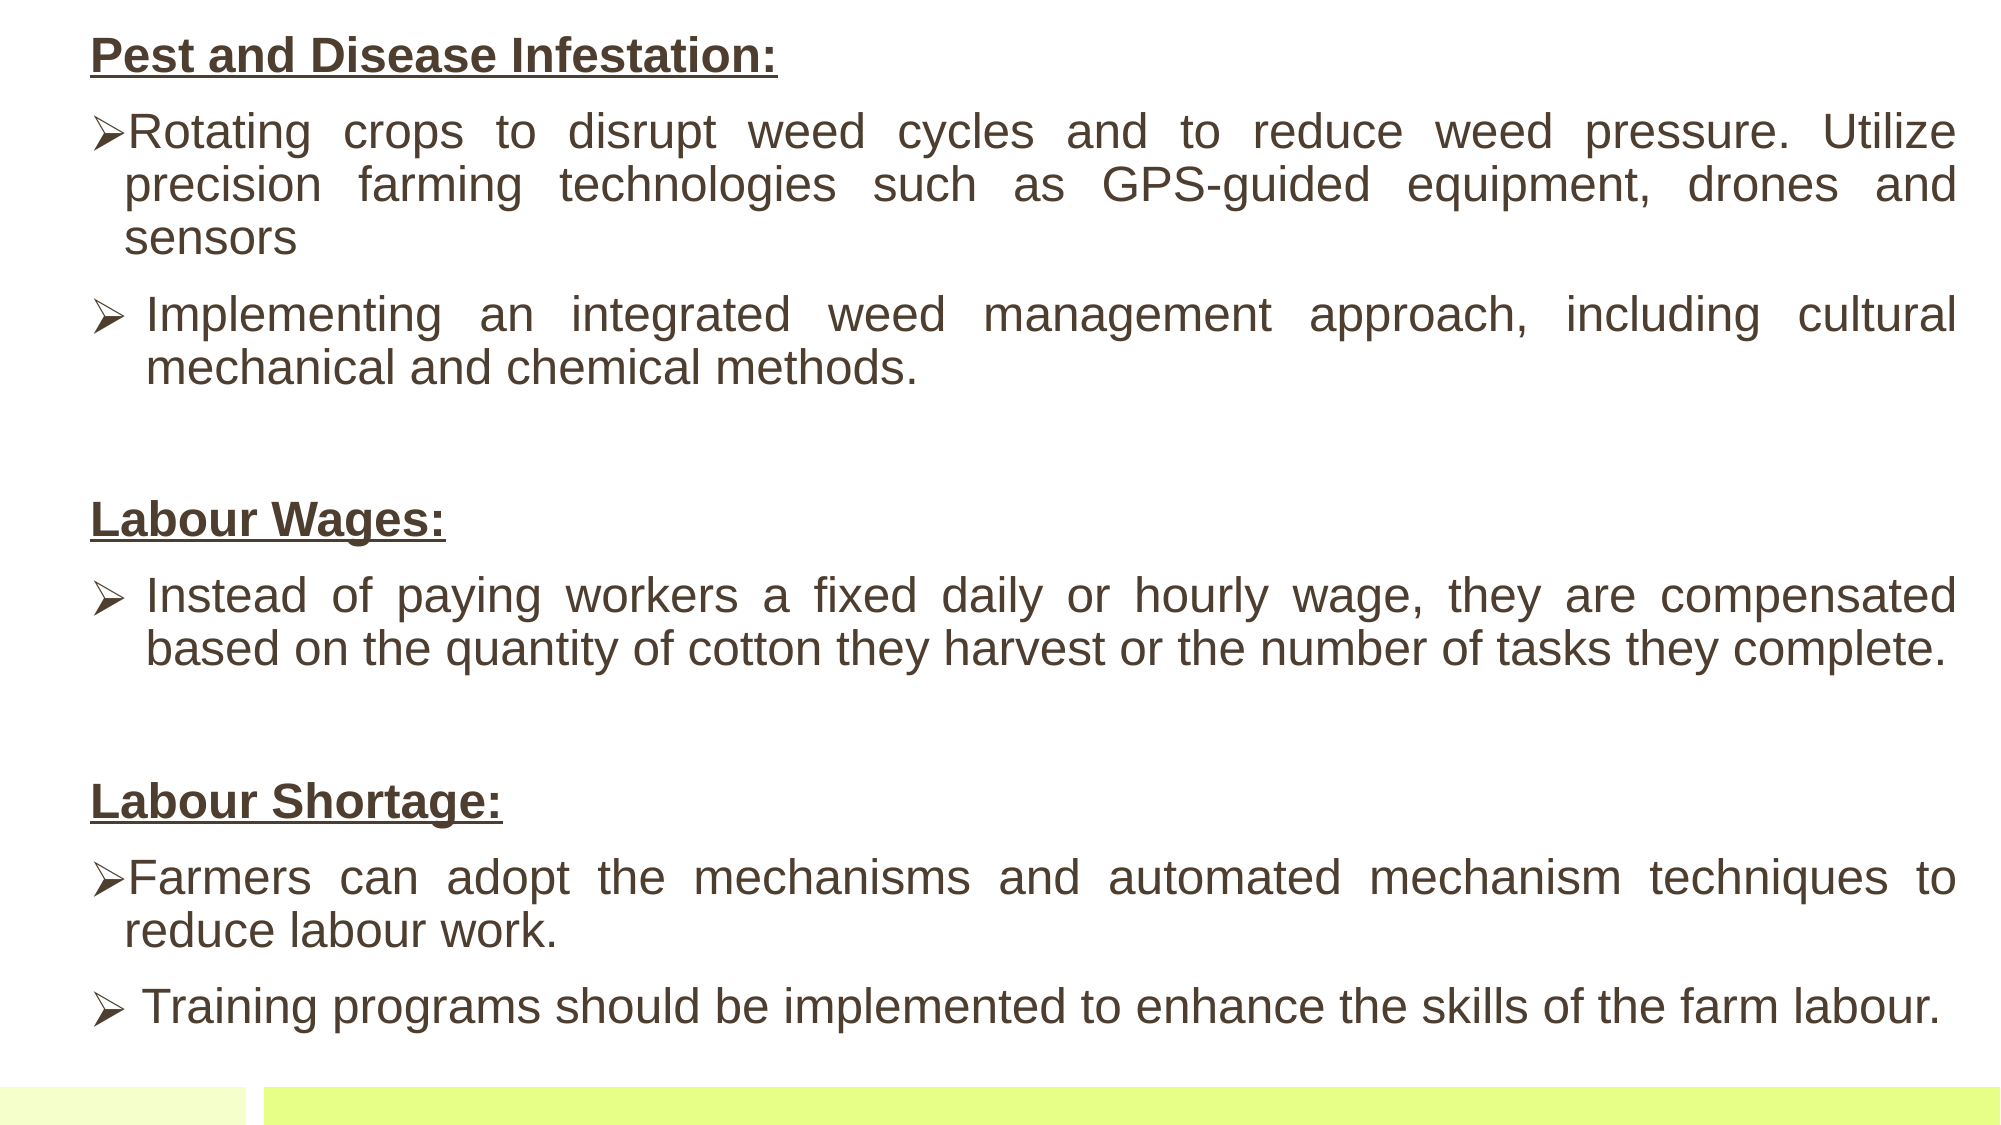

Pest and Disease Infestation:
Rotating crops to disrupt weed cycles and to reduce weed pressure. Utilize precision farming technologies such as GPS-guided equipment, drones and sensors
Implementing an integrated weed management approach, including cultural mechanical and chemical methods.

Labour Wages:
Instead of paying workers a fixed daily or hourly wage, they are compensated based on the quantity of cotton they harvest or the number of tasks they complete.

Labour Shortage:
Farmers can adopt the mechanisms and automated mechanism techniques to reduce labour work.
 Training programs should be implemented to enhance the skills of the farm labour.